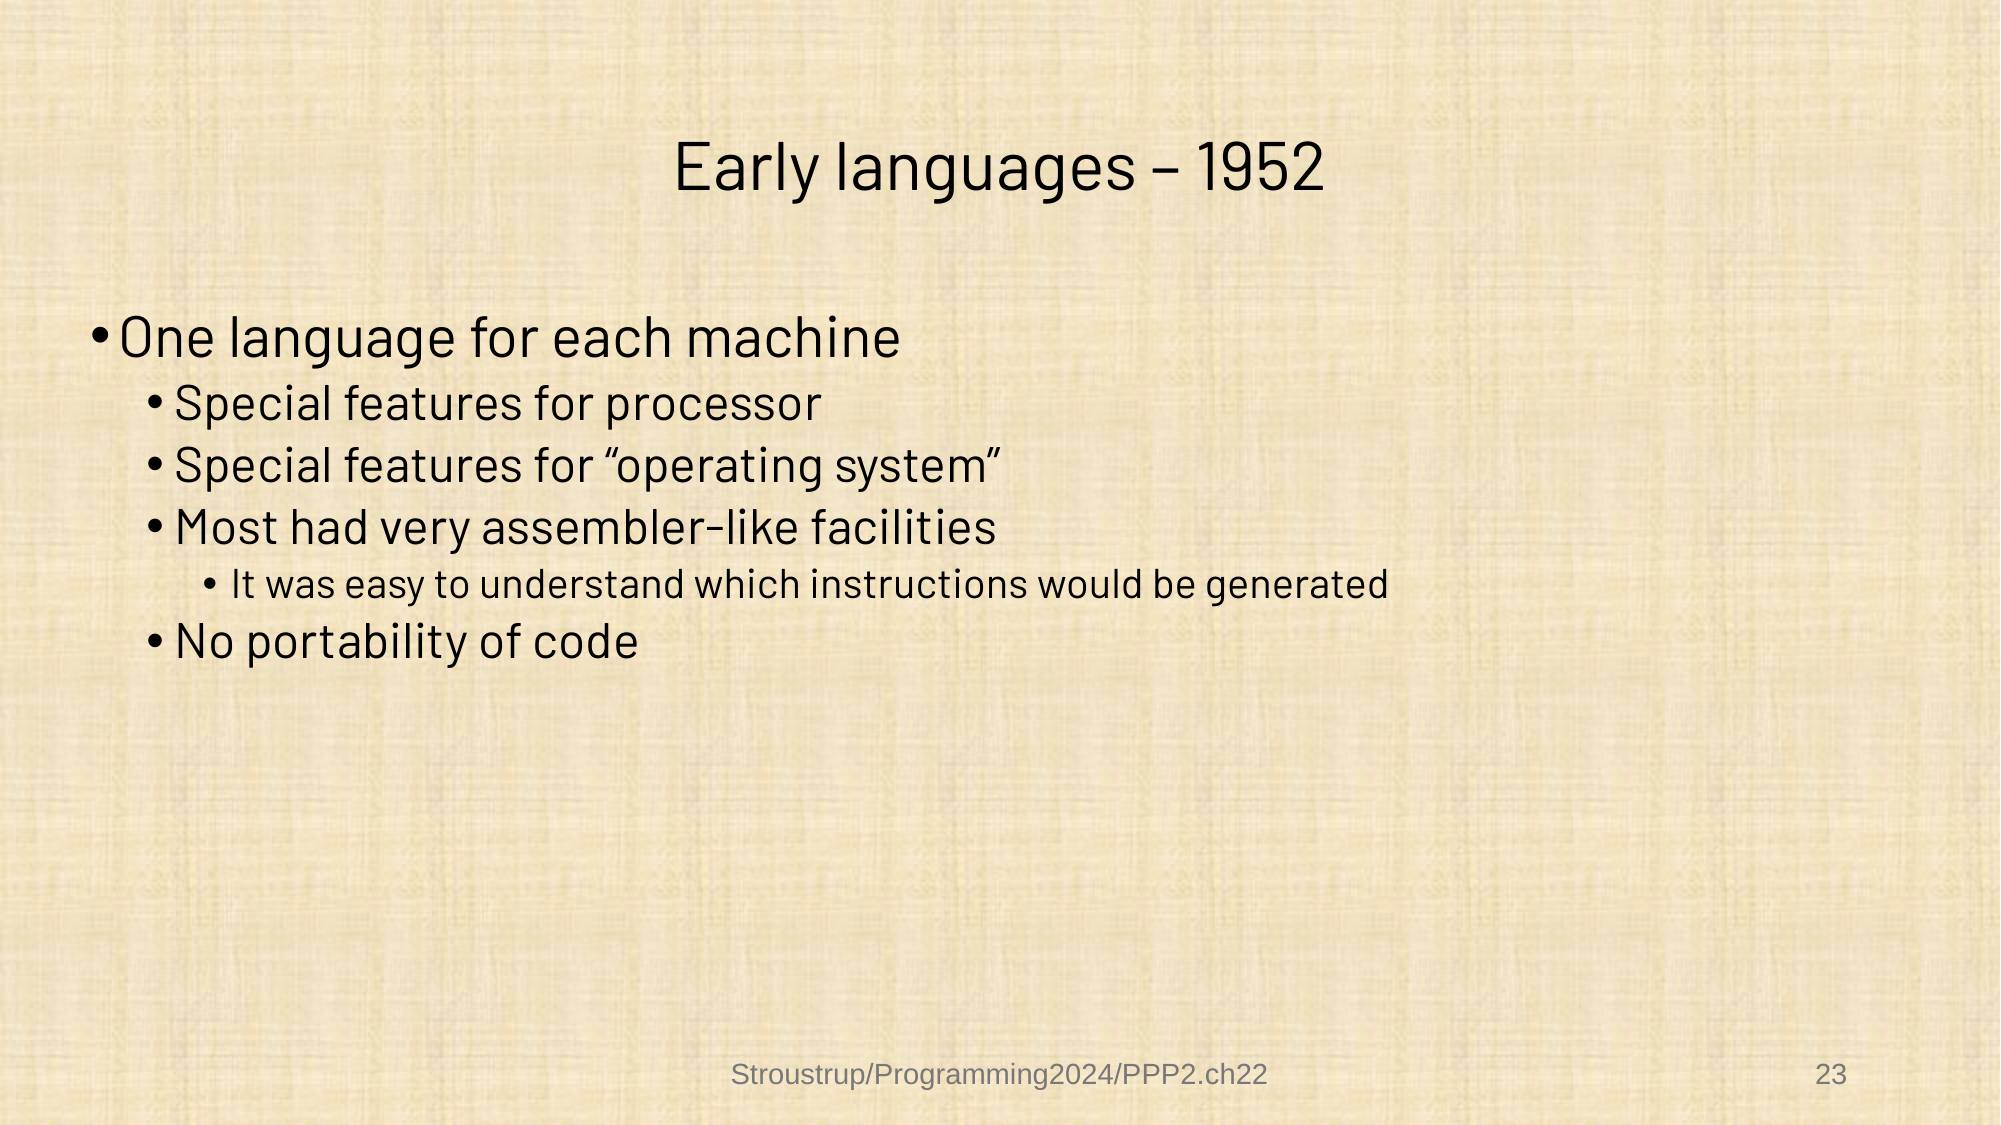

# Early languages – 1952
One language for each machine
Special features for processor
Special features for “operating system”
Most had very assembler-like facilities
It was easy to understand which instructions would be generated
No portability of code
Stroustrup/Programming2024/PPP2.ch22
23